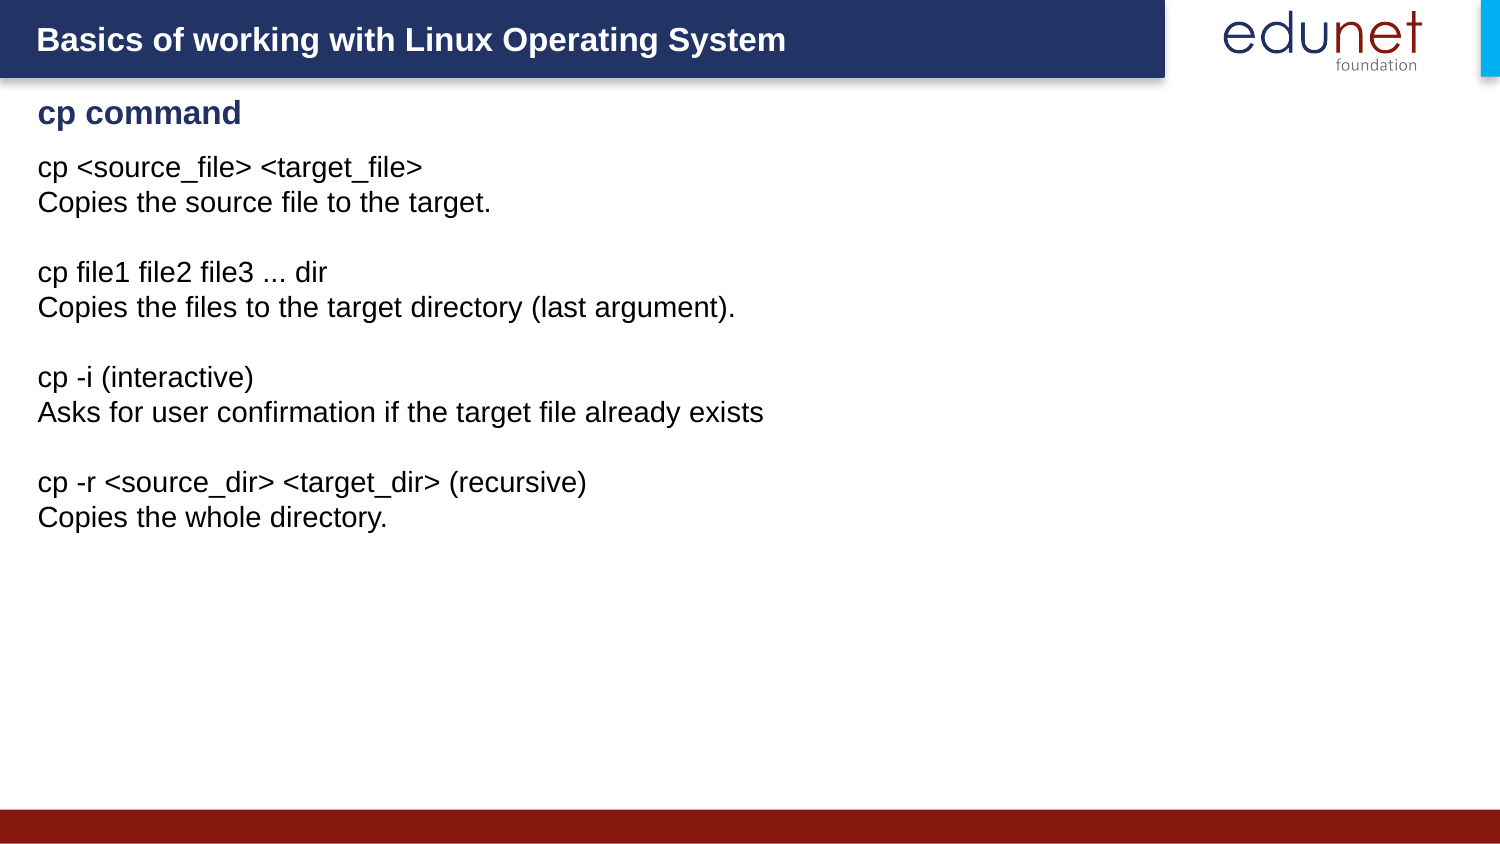

# cp command
cp <source_file> <target_file>
Copies the source file to the target.
cp file1 file2 file3 ... dir
Copies the files to the target directory (last argument).
cp -i (interactive)
Asks for user confirmation if the target file already exists
cp -r <source_dir> <target_dir> (recursive)
Copies the whole directory.